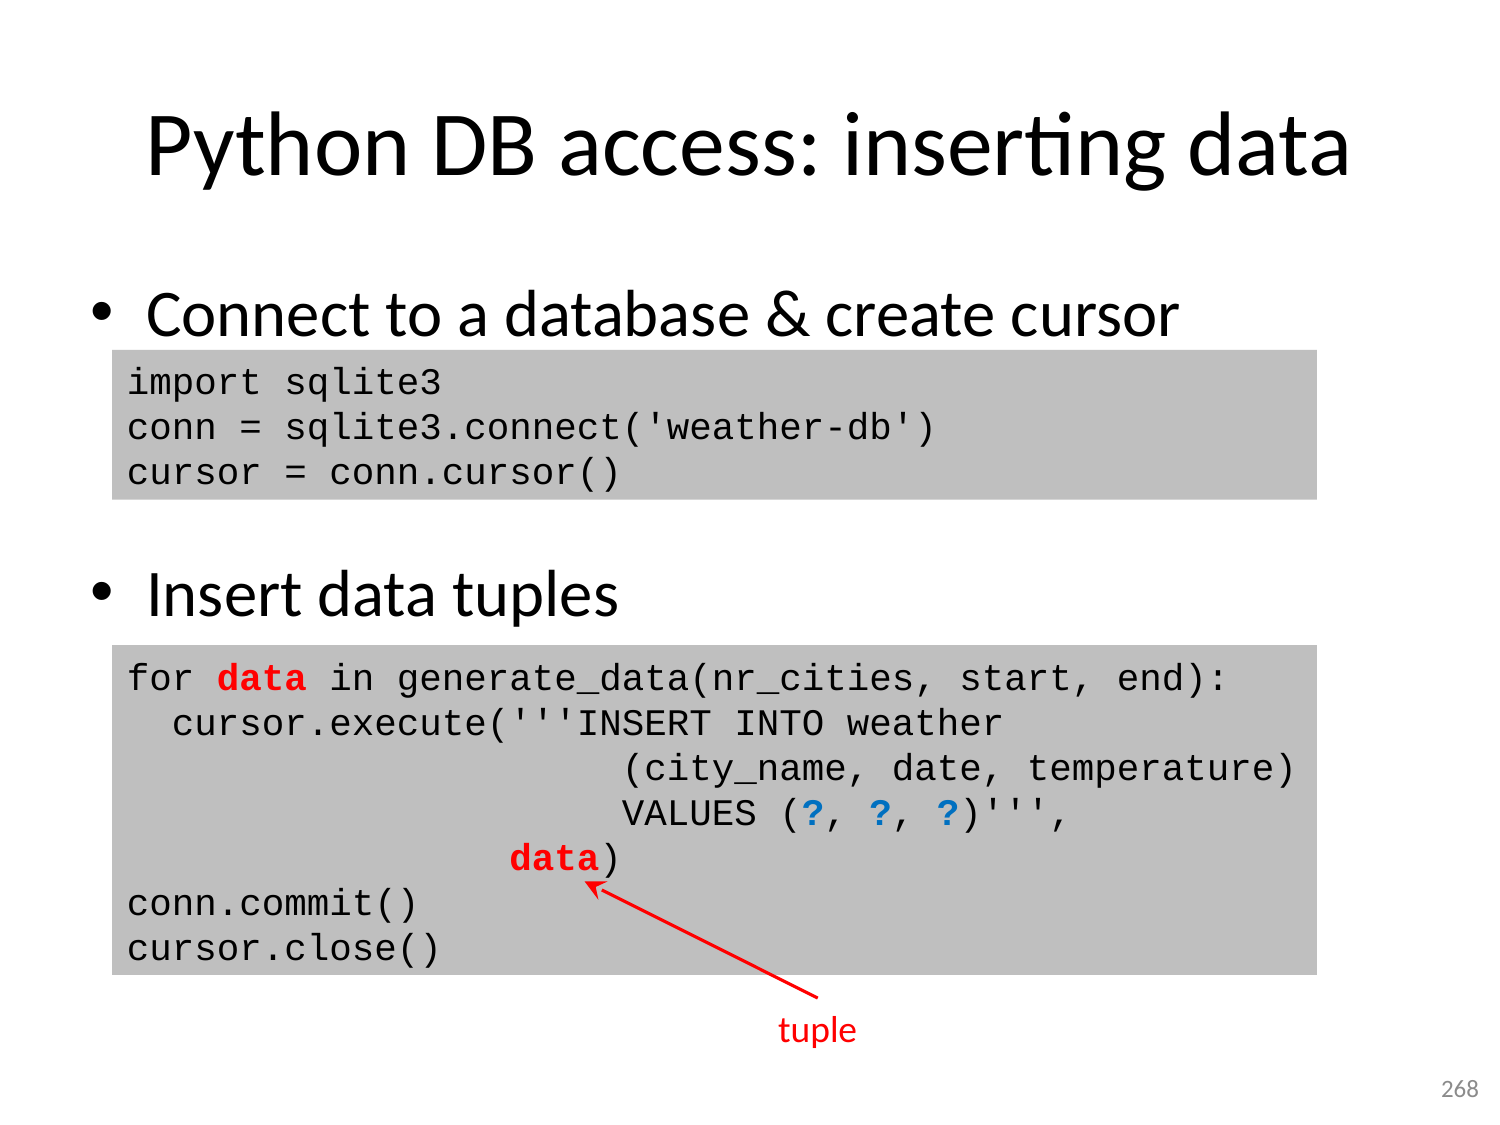

# Python DB access: inserting data
Connect to a database & create cursor

Insert data tuples
import sqlite3
conn = sqlite3.connect('weather-db')
cursor = conn.cursor()
for data in generate_data(nr_cities, start, end):
  cursor.execute('''INSERT INTO weather
                      (city_name, date, temperature)
                      VALUES (?, ?, ?)''',
                 data)
conn.commit()
cursor.close()
tuple
268